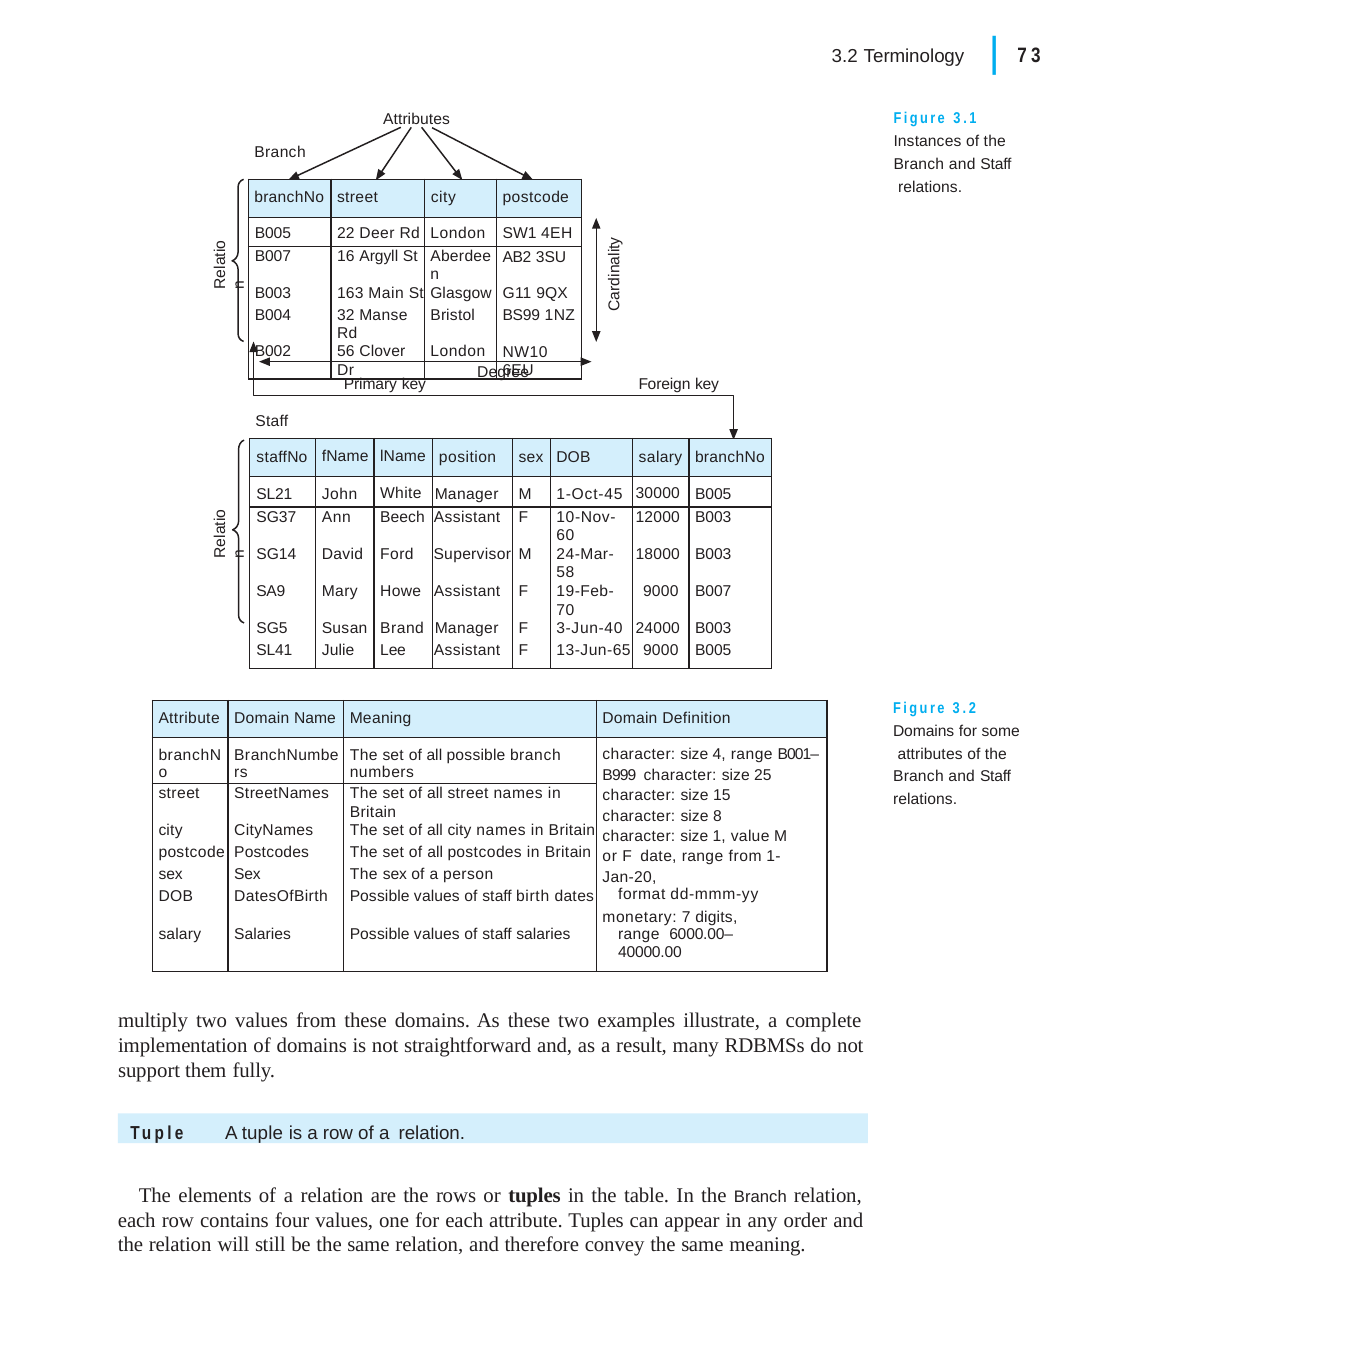

|
3.2 Terminology	73
Figure 3.1  Instances of the  Branch and Staff  relations.
Attributes

Branch
| branchNo | street | city | postcode |
| --- | --- | --- | --- |
| B005 | 22 Deer Rd | London | SW1 4EH |
| B007 | 16 Argyll St | Aberdeen | AB2 3SU |
| B003 | 163 Main St | Glasgow | G11 9QX |
| B004 | 32 Manse Rd | Bristol | BS99 1NZ |
| B002 | 56 Clover Dr | London | NW10 6EU |

Relation
Cardinality

Degree
Primary key
Foreign key
Staff
| staffNo | fName | lName | position | sex | DOB | salary | branchNo |
| --- | --- | --- | --- | --- | --- | --- | --- |
| SL21 | John | White | Manager | M | 1-Oct-45 | 30000 | B005 |
| SG37 | Ann | Beech | Assistant | F | 10-Nov-60 | 12000 | B003 |
| SG14 | David | Ford | Supervisor | M | 24-Mar-58 | 18000 | B003 |
| SA9 | Mary | Howe | Assistant | F | 19-Feb-70 | 9000 | B007 |
| SG5 | Susan | Brand | Manager | F | 3-Jun-40 | 24000 | B003 |
| SL41 | Julie | Lee | Assistant | F | 13-Jun-65 | 9000 | B005 |
Relation
Figure 3.2  Domains for some  attributes of the  Branch and Staff  relations.
| Attribute | Domain Name | Meaning | Domain Definition |
| --- | --- | --- | --- |
| branchNo | BranchNumbers | The set of all possible branch numbers | character: size 4, range B001–B999 character: size 25 character: size 15 character: size 8 character: size 1, value M or F date, range from 1-Jan-20, format dd-mmm-yy monetary: 7 digits, range 6000.00–40000.00 |
| street | StreetNames | The set of all street names in Britain |  |
| city | CityNames | The set of all city names in Britain |  |
| postcode | Postcodes | The set of all postcodes in Britain |  |
| sex | Sex | The sex of a person |  |
| DOB | DatesOfBirth | Possible values of staff birth dates |  |
| salary | Salaries | Possible values of staff salaries |  |
multiply two values from these domains. As these two examples illustrate, a complete  implementation of domains is not straightforward and, as a result, many RDBMSs do not  support them fully.
Tuple	A tuple is a row of a relation.
The elements of a relation are the rows or tuples in the table. In the Branch relation,  each row contains four values, one for each attribute. Tuples can appear in any order and  the relation will still be the same relation, and therefore convey the same meaning.